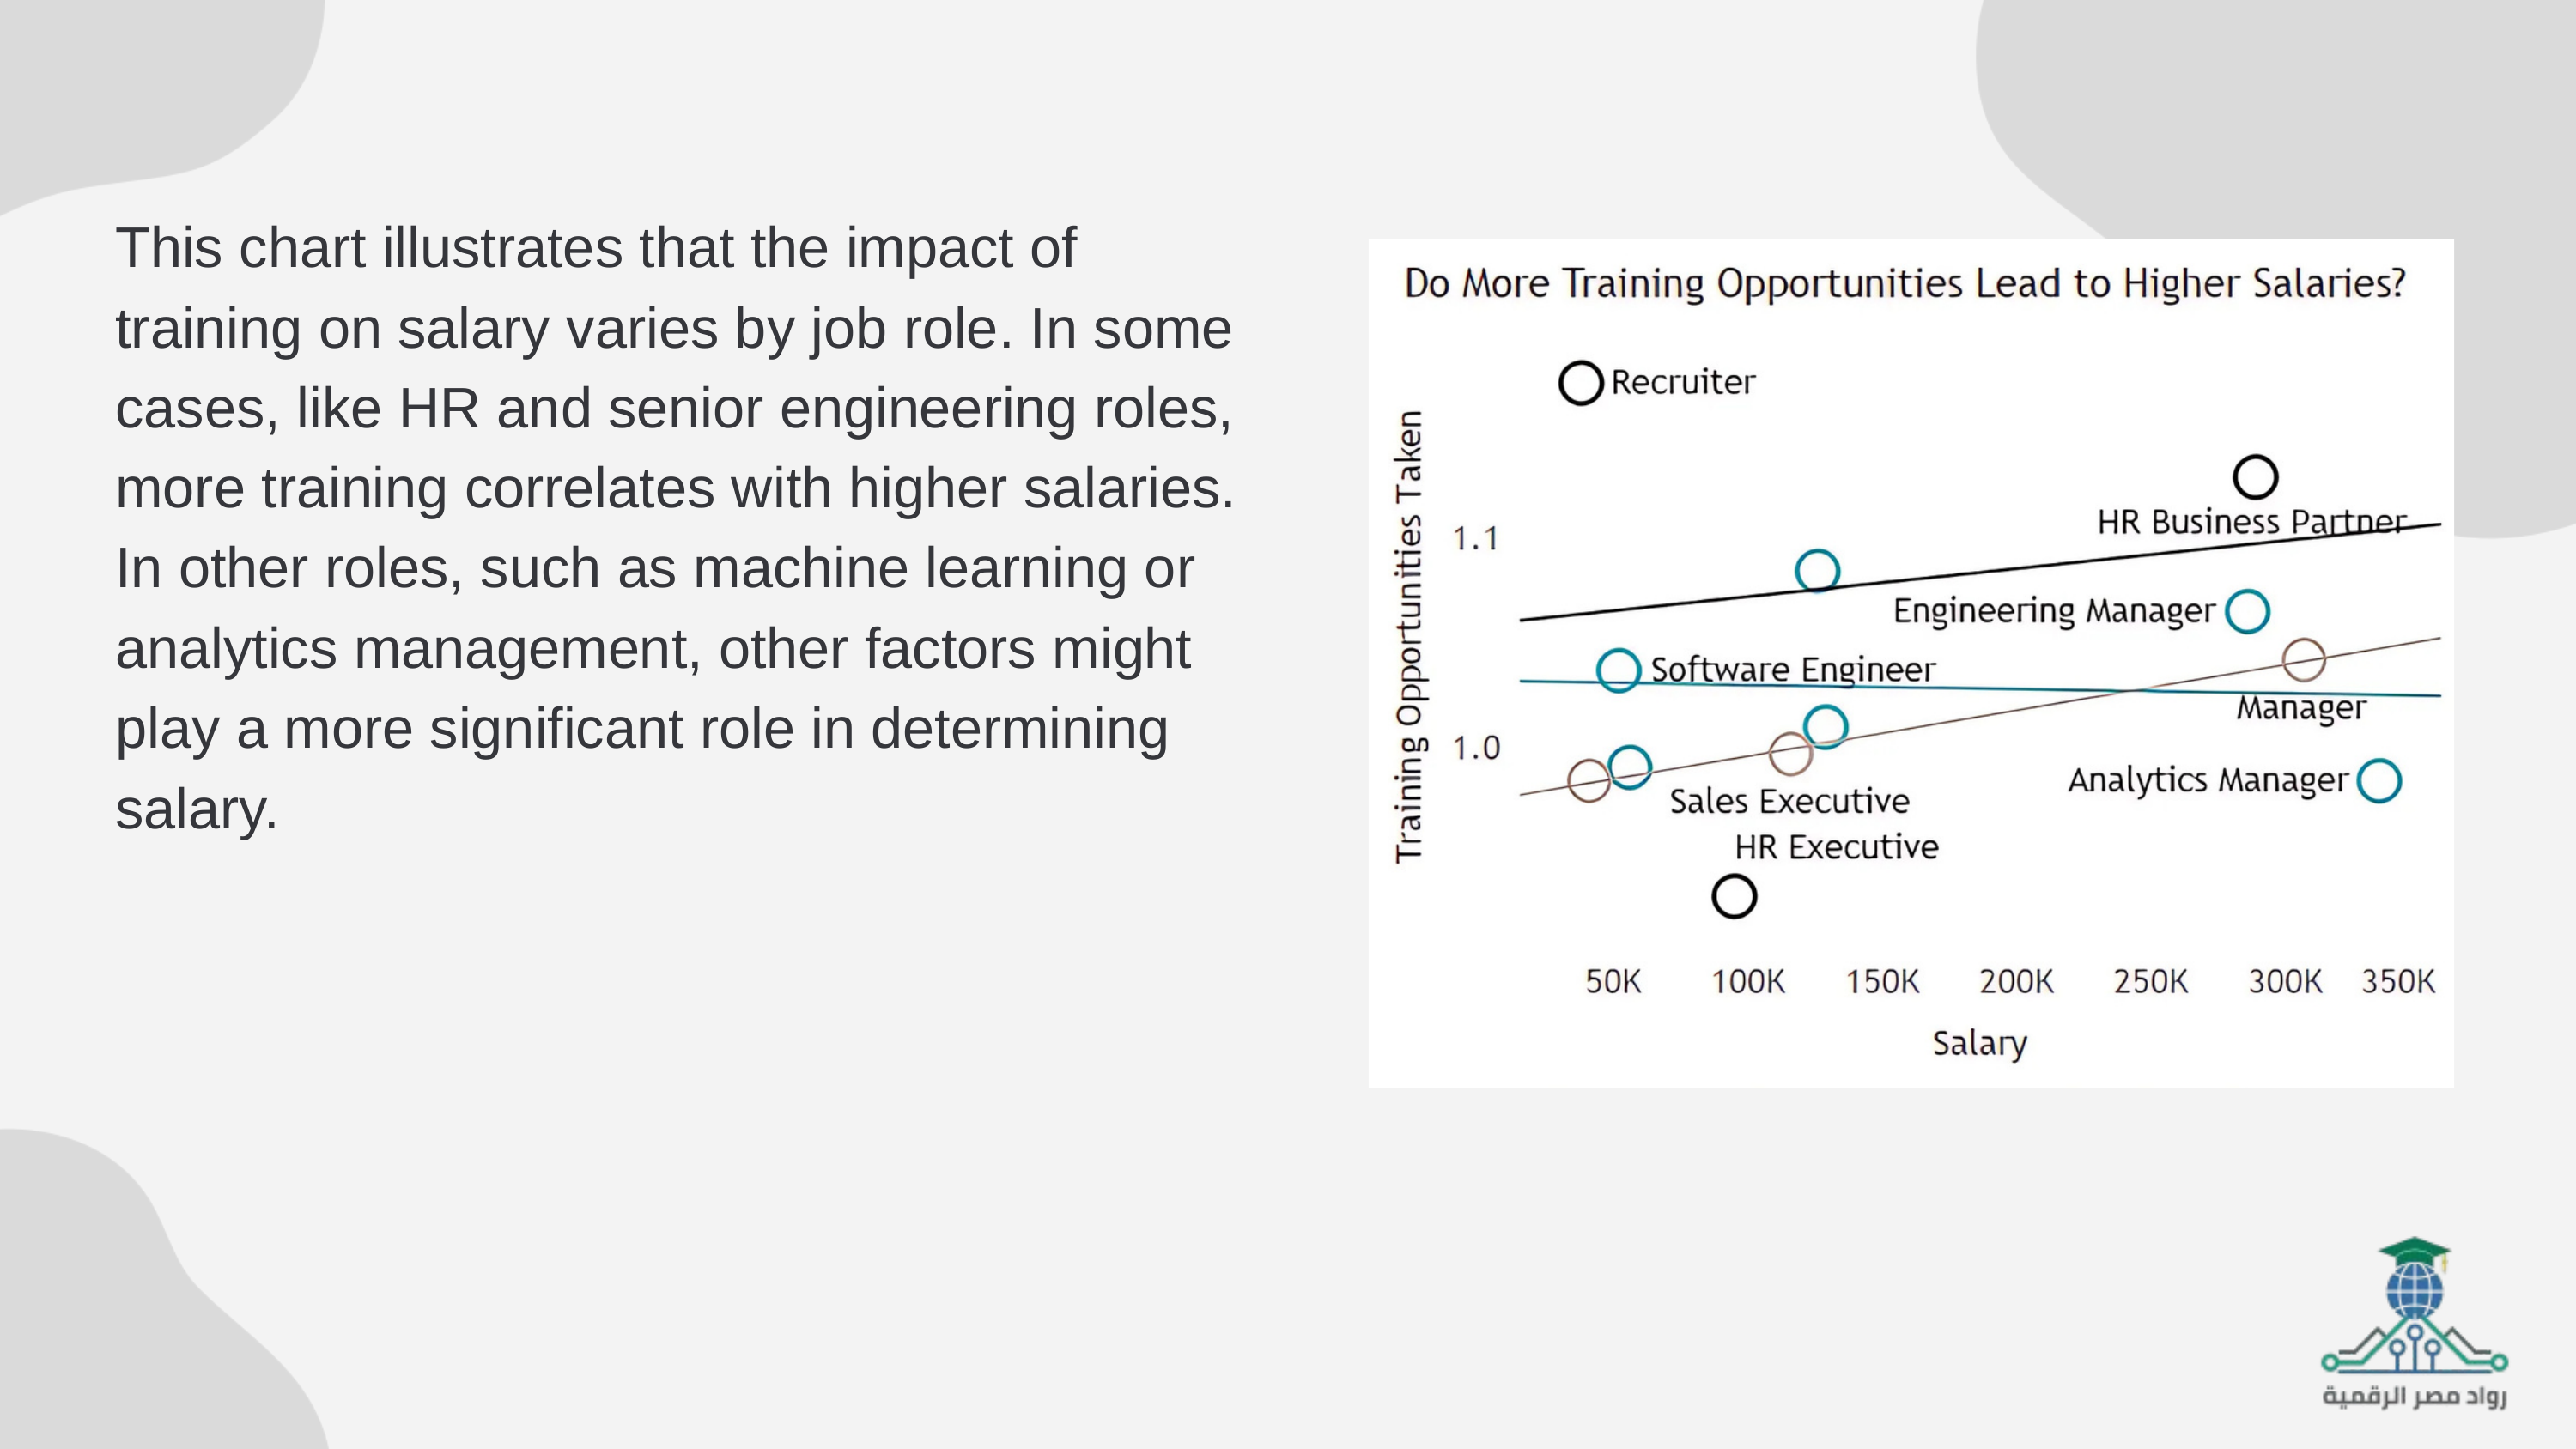

This chart illustrates that the impact of training on salary varies by job role. In some cases, like HR and senior engineering roles, more training correlates with higher salaries. In other roles, such as machine learning or analytics management, other factors might play a more significant role in determining salary.